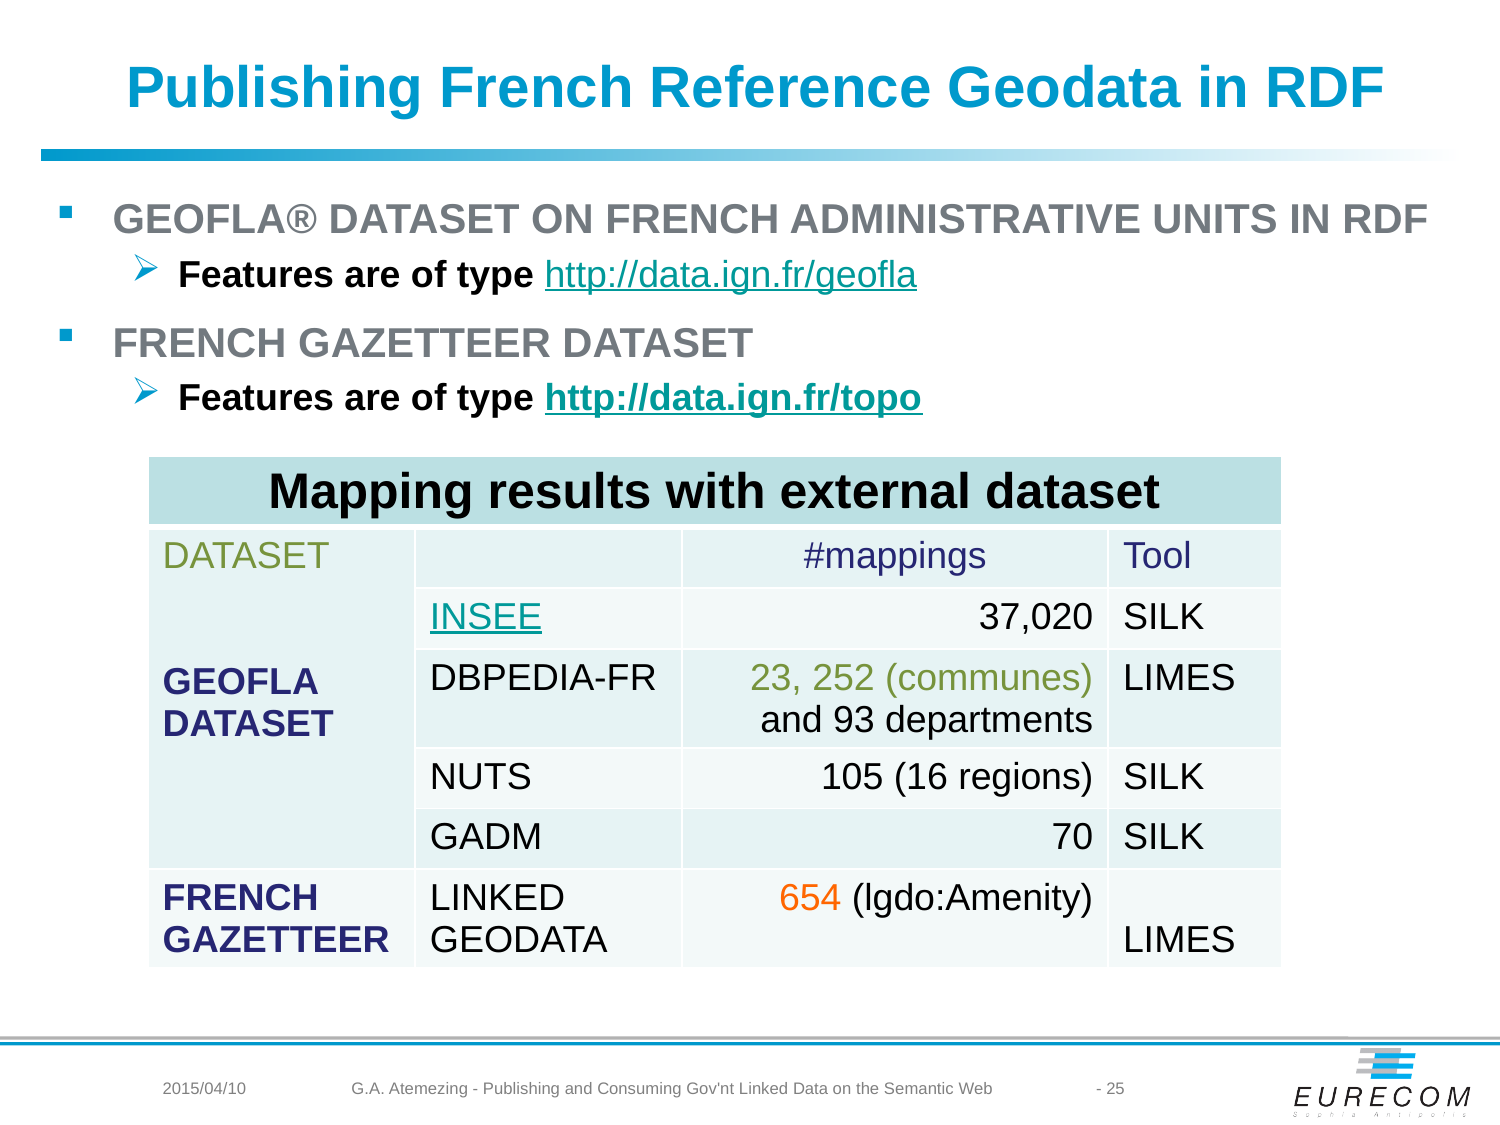

# Publishing French Reference Geodata in RDF
GEOFLA® Dataset on French administrative units in rdf
Features are of type http://data.ign.fr/geofla
French gazetteer dataset
Features are of type http://data.ign.fr/topo

| Mapping results with external dataset |  |  |  |
| --- | --- | --- | --- |
| DATASET GEOFLA DATASET |  | #mappings | Tool |
|  | INSEE | 37,020 | SILK |
|  | DBPEDIA-FR | 23, 252 (communes) and 93 departments | LIMES |
|  | NUTS | 105 (16 regions) | SILK |
|  | GADM | 70 | SILK |
| FRENCH GAZETTEER | LINKED GEODATA | 654 (lgdo:Amenity) | LIMES |
2015/04/10
G.A. Atemezing - Publishing and Consuming Gov'nt Linked Data on the Semantic Web
- 25